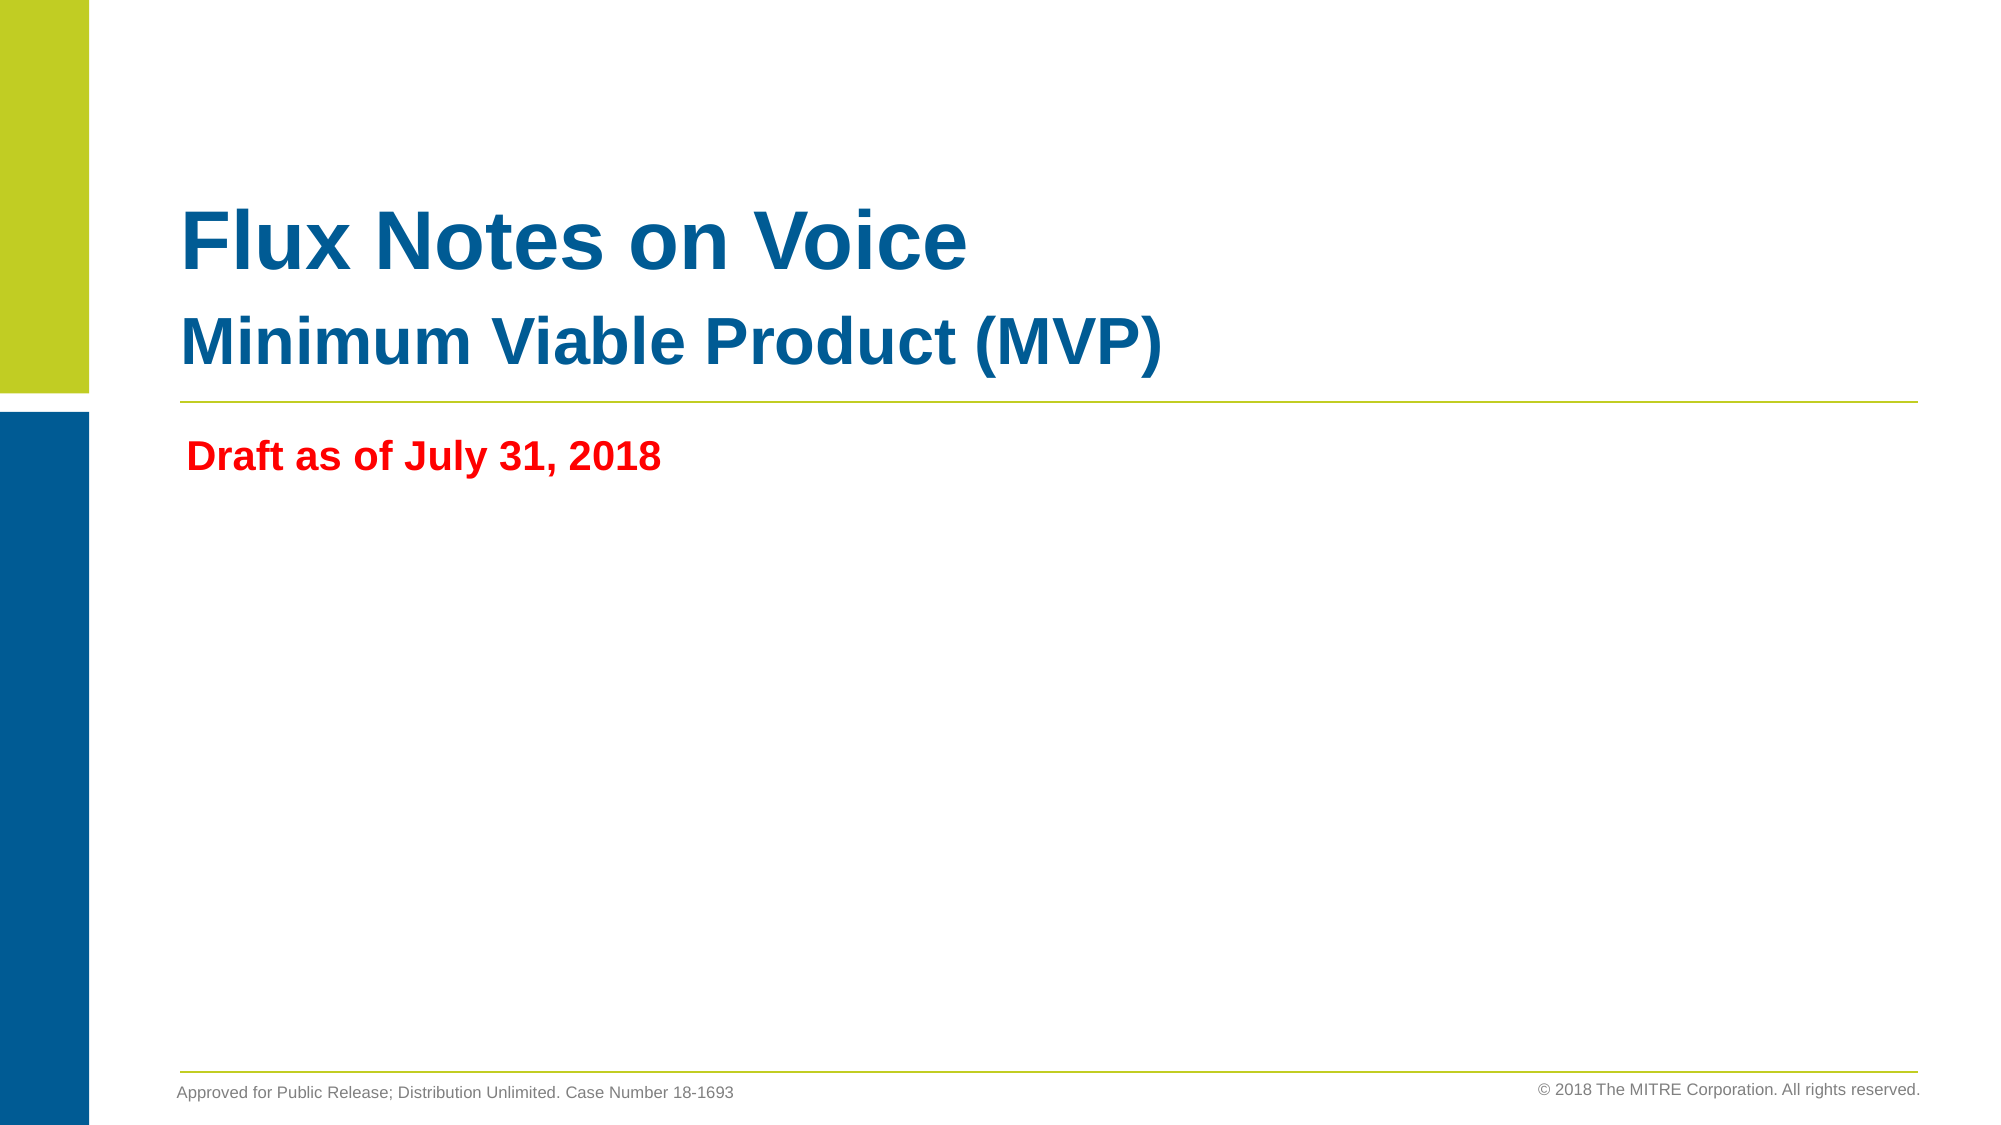

# Flux Notes on Voice Minimum Viable Product (MVP)
Draft as of July 31, 2018